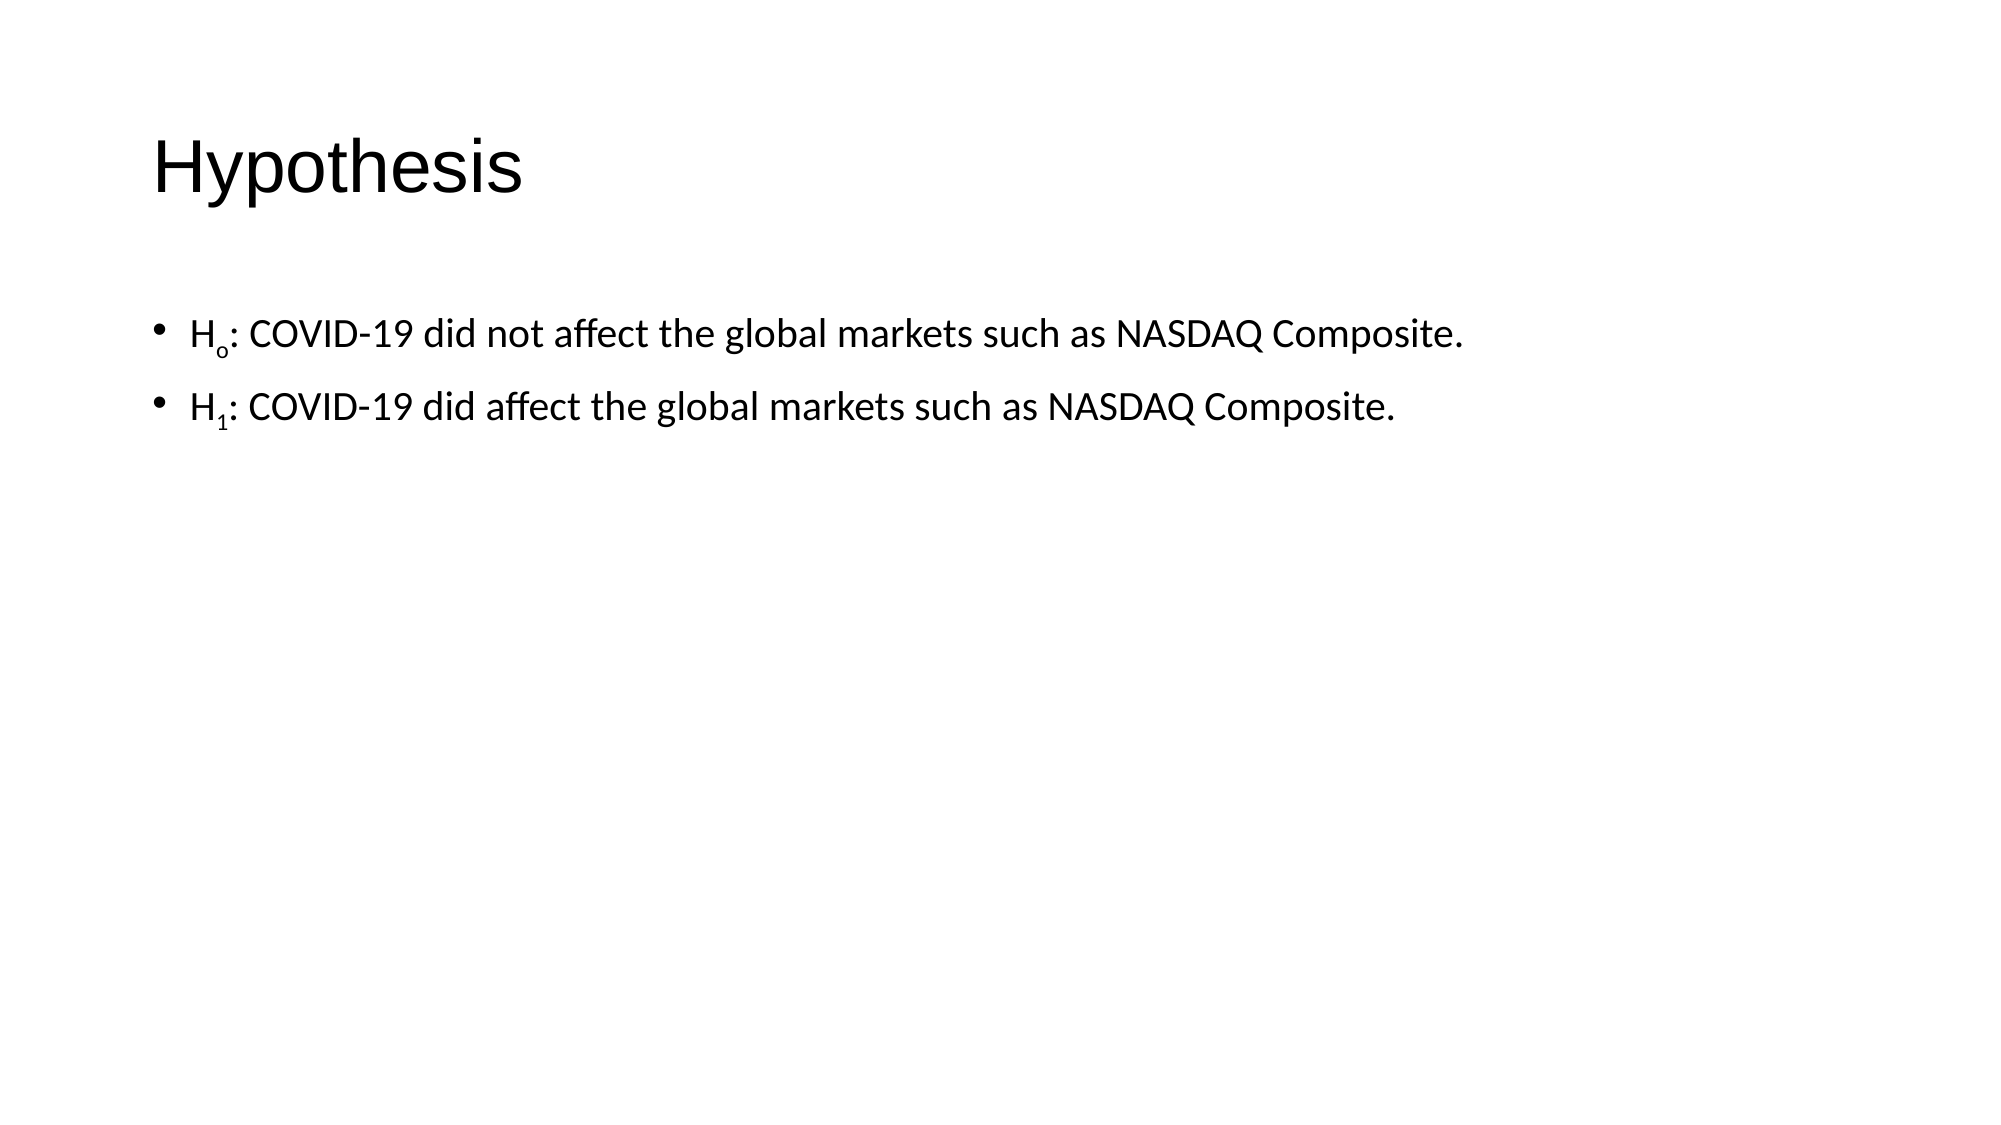

# Hypothesis
Ho: COVID-19 did not affect the global markets such as NASDAQ Composite.
H1: COVID-19 did affect the global markets such as NASDAQ Composite.